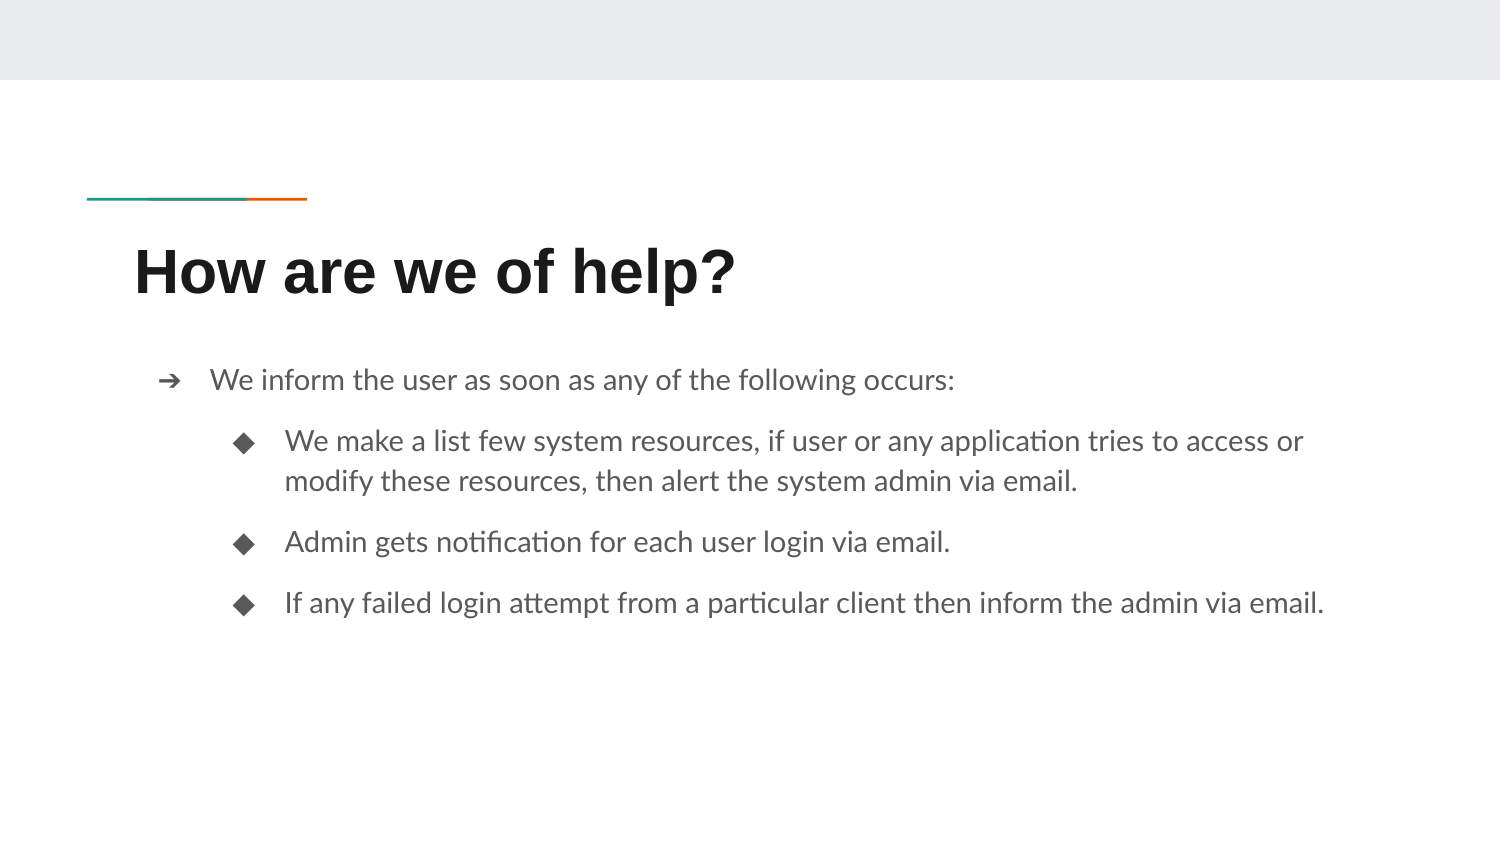

# How are we of help?
We inform the user as soon as any of the following occurs:
We make a list few system resources, if user or any application tries to access or modify these resources, then alert the system admin via email.
Admin gets notification for each user login via email.
If any failed login attempt from a particular client then inform the admin via email.